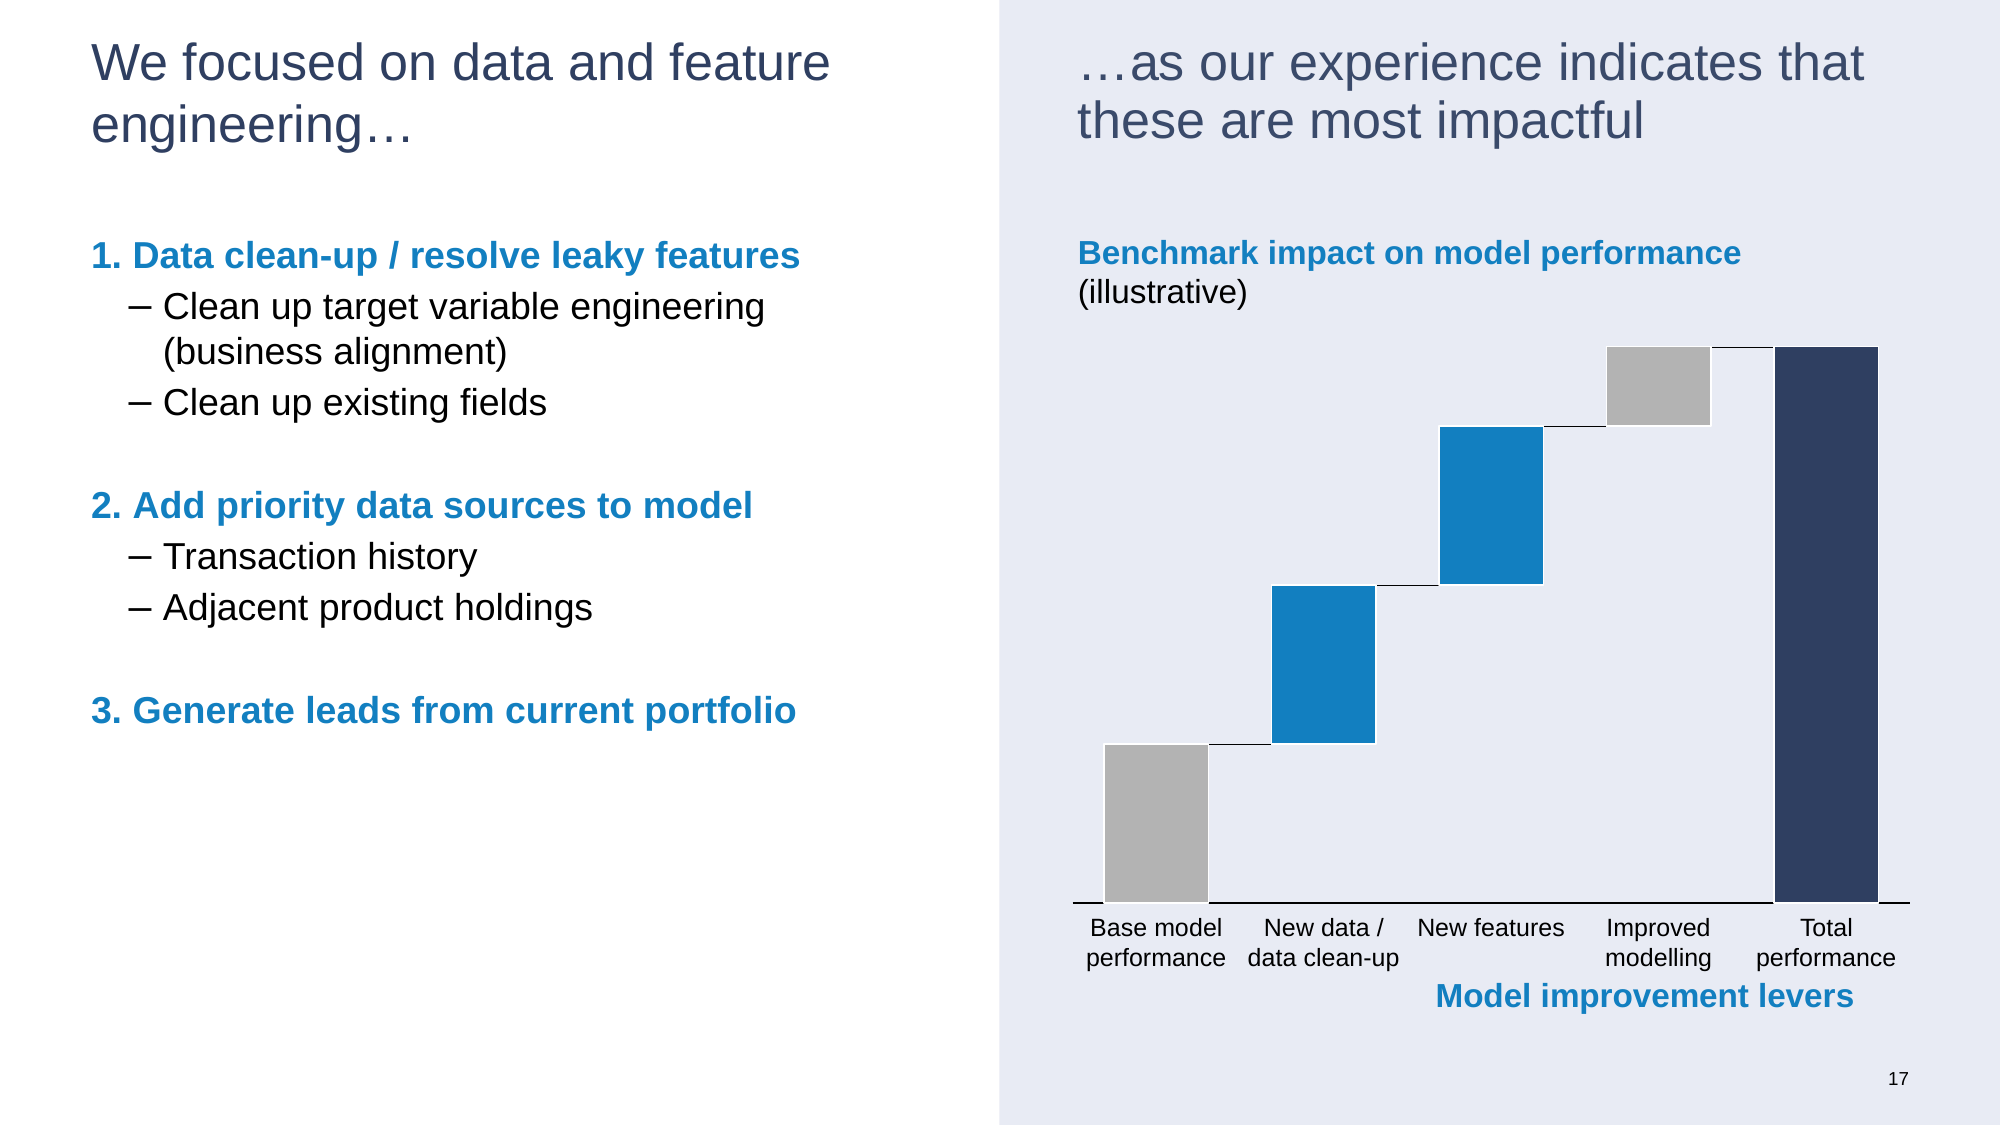

# We focused on data and feature engineering…
…as our experience indicates that these are most impactful
1. Data clean-up / resolve leaky features
Clean up target variable engineering (business alignment)
Clean up existing fields
2. Add priority data sources to model
Transaction history
Adjacent product holdings
3. Generate leads from current portfolio
Benchmark impact on model performance (illustrative)

### Chart

| Category |  |  |
|---|---|---|
Base model performance
New data / data clean-up
New features
Improved modelling
Total performance
Model improvement levers